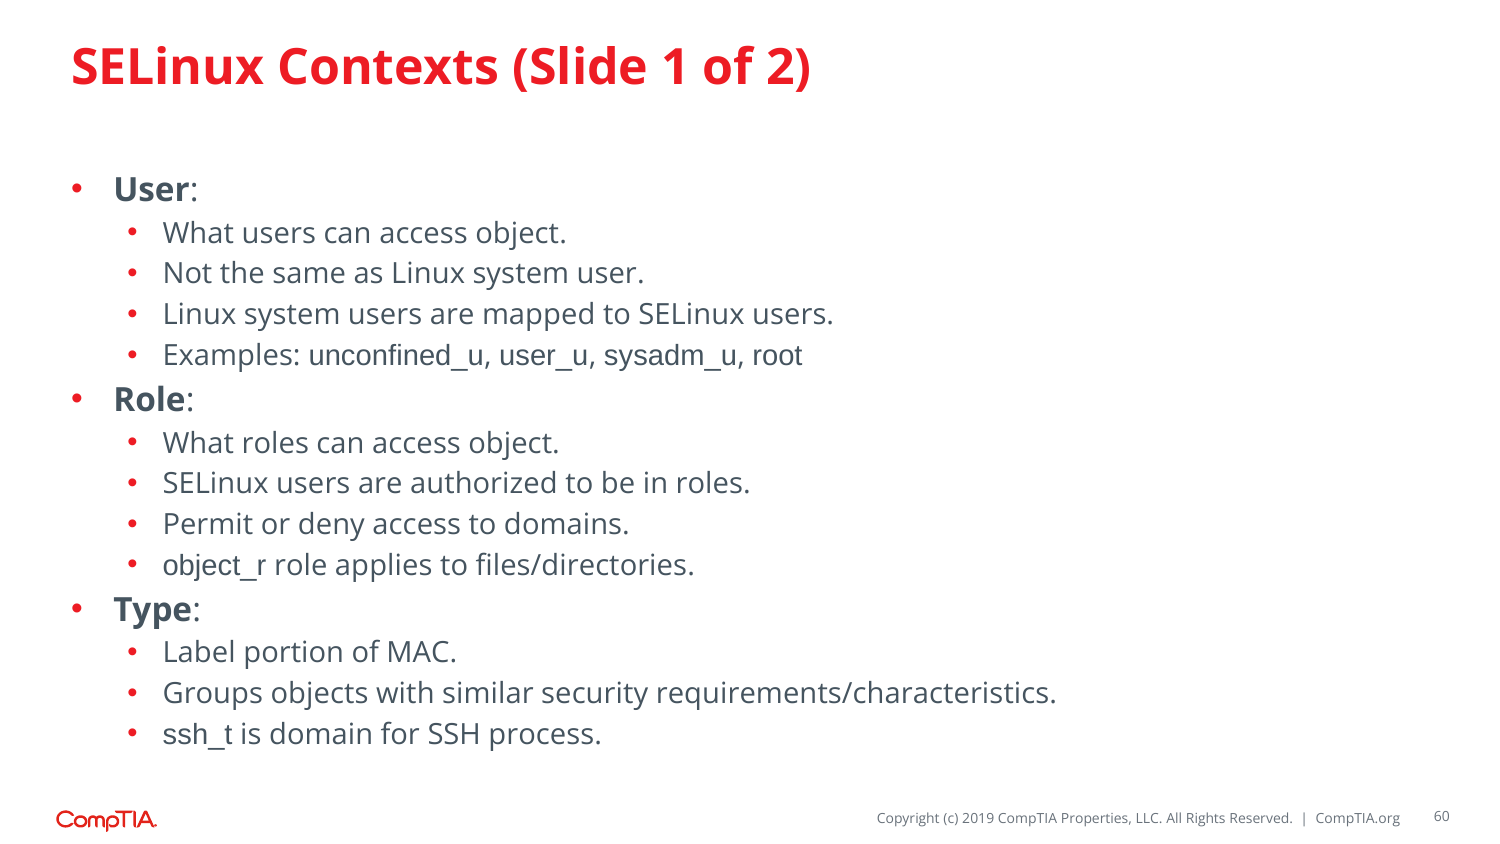

# SELinux Contexts (Slide 1 of 2)
User:
What users can access object.
Not the same as Linux system user.
Linux system users are mapped to SELinux users.
Examples: unconfined_u, user_u, sysadm_u, root
Role:
What roles can access object.
SELinux users are authorized to be in roles.
Permit or deny access to domains.
object_r role applies to files/directories.
Type:
Label portion of MAC.
Groups objects with similar security requirements/characteristics.
ssh_t is domain for SSH process.
60